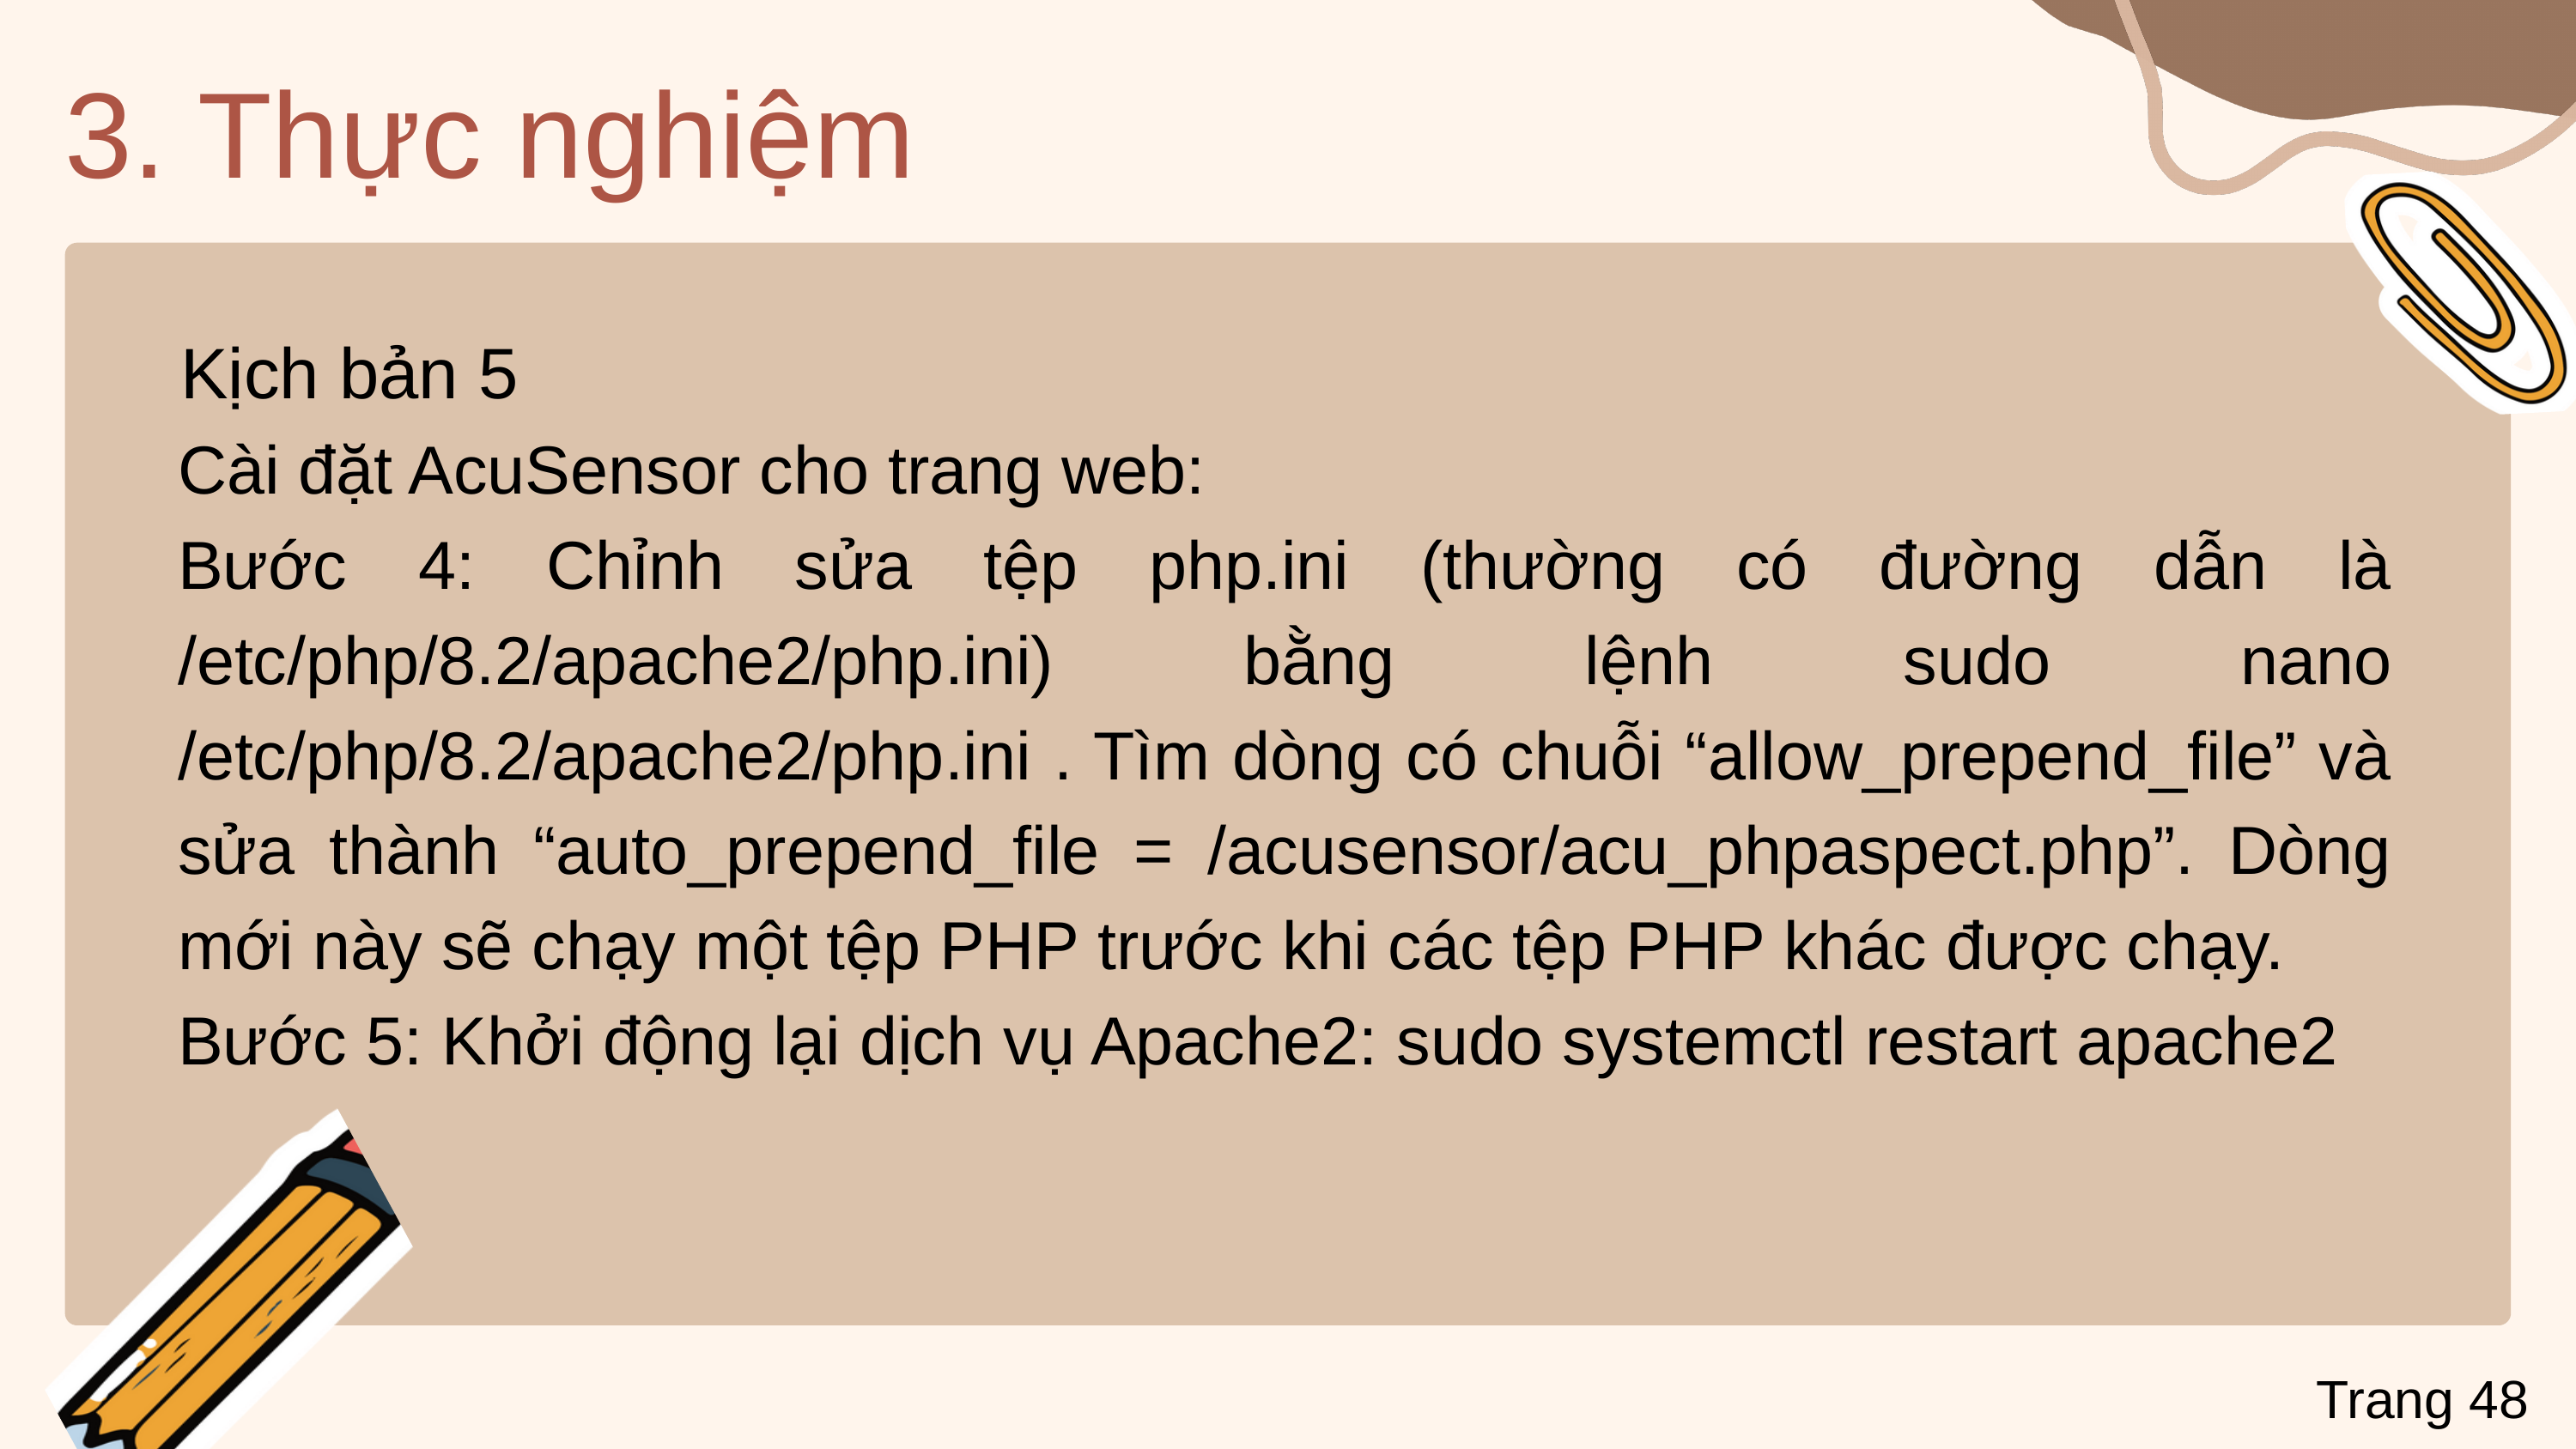

3. Thực nghiệm

Kịch bản 5
Cài đặt AcuSensor cho trang web:
Bước 4: Chỉnh sửa tệp php.ini (thường có đường dẫn là /etc/php/8.2/apache2/php.ini) bằng lệnh sudo nano /etc/php/8.2/apache2/php.ini . Tìm dòng có chuỗi “allow_prepend_file” và sửa thành “auto_prepend_file = /acusensor/acu_phpaspect.php”. Dòng mới này sẽ chạy một tệp PHP trước khi các tệp PHP khác được chạy.
Bước 5: Khởi động lại dịch vụ Apache2: sudo systemctl restart apache2

Trang 48